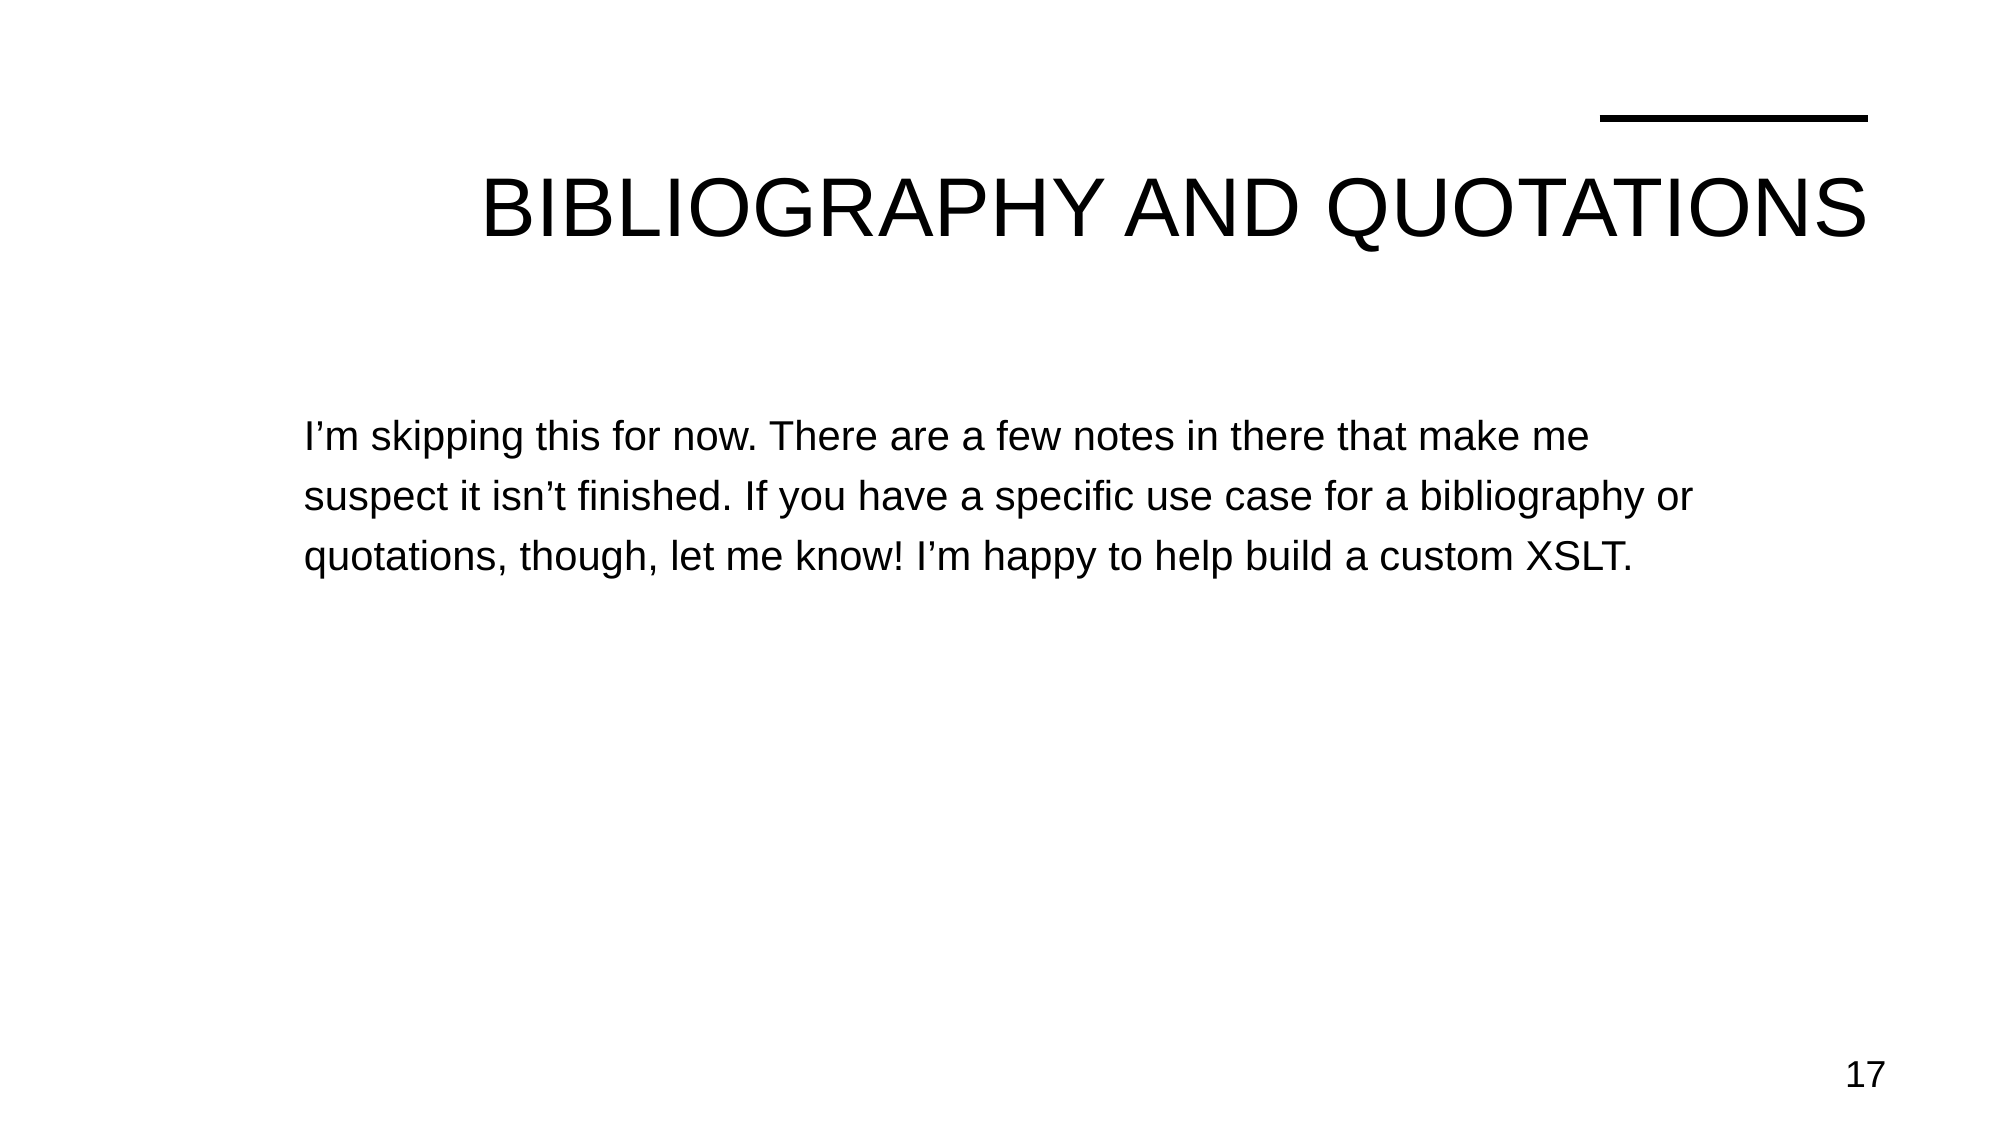

# Bibliography and Quotations
I’m skipping this for now. There are a few notes in there that make me suspect it isn’t finished. If you have a specific use case for a bibliography or quotations, though, let me know! I’m happy to help build a custom XSLT.
17